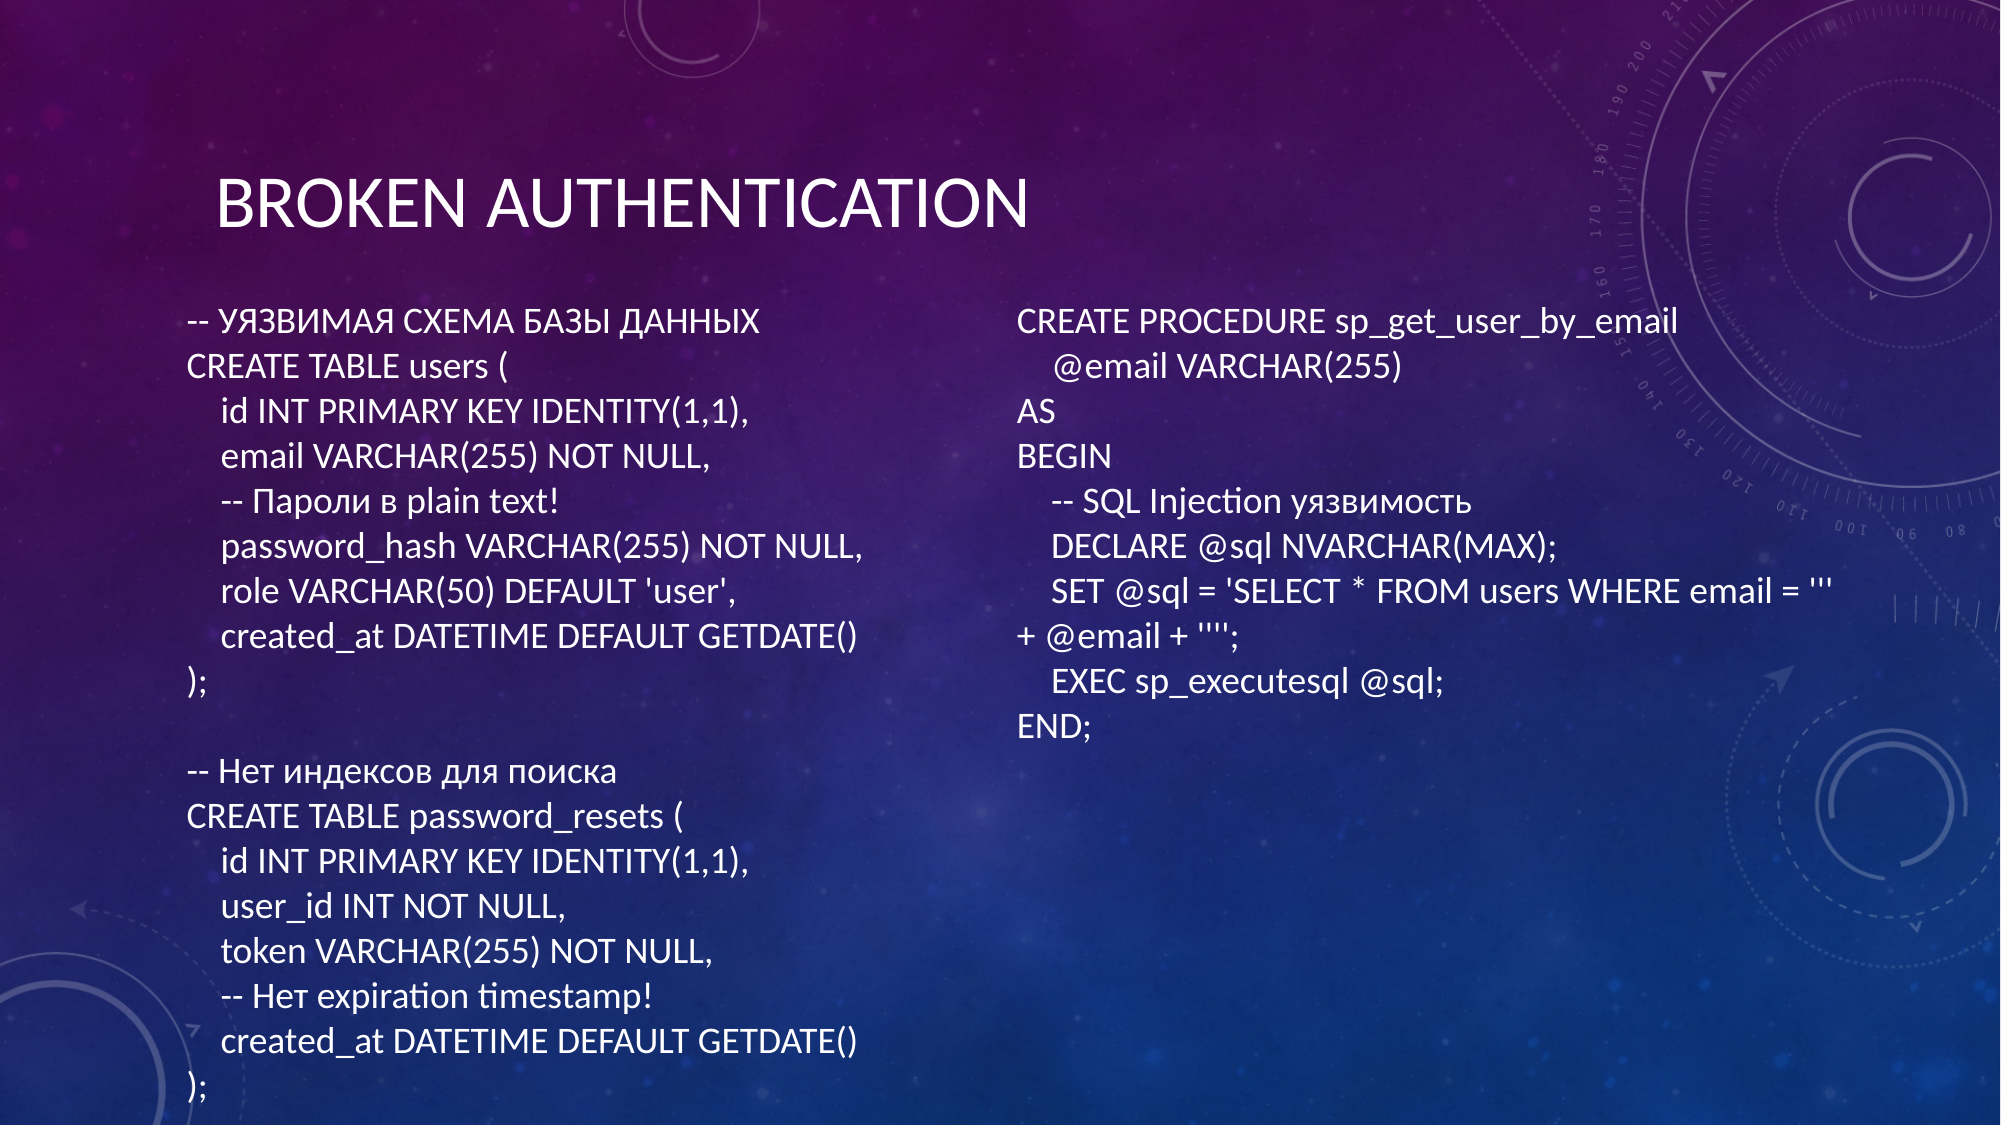

# Broken Authentication
-- УЯЗВИМАЯ СХЕМА БАЗЫ ДАННЫХ
CREATE TABLE users (
    id INT PRIMARY KEY IDENTITY(1,1),
    email VARCHAR(255) NOT NULL,
    -- Пароли в plain text!
    password_hash VARCHAR(255) NOT NULL,
    role VARCHAR(50) DEFAULT 'user',
    created_at DATETIME DEFAULT GETDATE()
);

-- Нет индексов для поиска
CREATE TABLE password_resets (
    id INT PRIMARY KEY IDENTITY(1,1),
    user_id INT NOT NULL,
    token VARCHAR(255) NOT NULL,
    -- Нет expiration timestamp!
    created_at DATETIME DEFAULT GETDATE()
);

-- Уязвимые stored procedures
CREATE PROCEDURE sp_get_user_by_email
    @email VARCHAR(255)
AS
BEGIN
    -- SQL Injection уязвимость
    DECLARE @sql NVARCHAR(MAX);
    SET @sql = 'SELECT * FROM users WHERE email = ''' + @email + '''';
    EXEC sp_executesql @sql;
END;